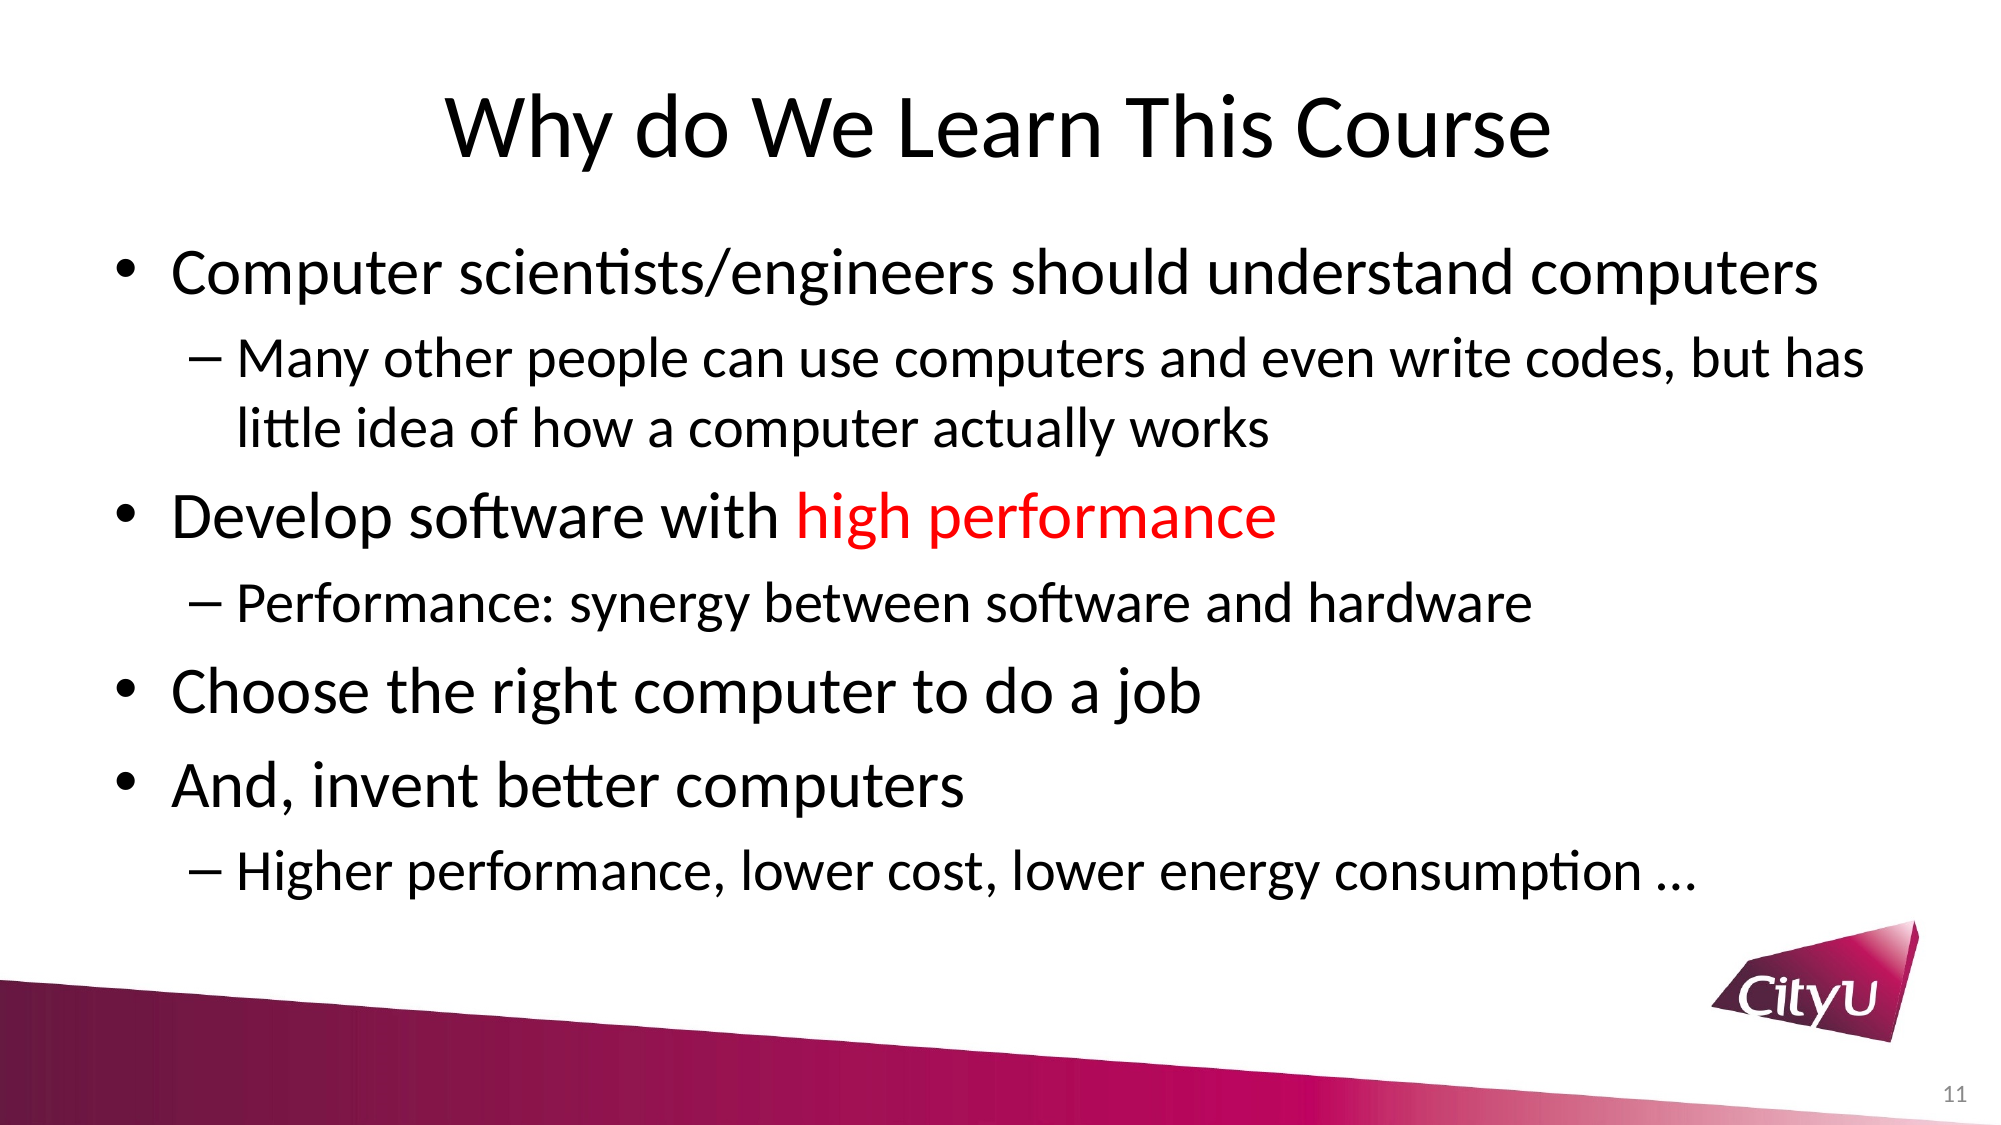

# Why do We Learn This Course
Computer scientists/engineers should understand computers
Many other people can use computers and even write codes, but has little idea of how a computer actually works
Develop software with high performance
Performance: synergy between software and hardware
Choose the right computer to do a job
And, invent better computers
Higher performance, lower cost, lower energy consumption …

11